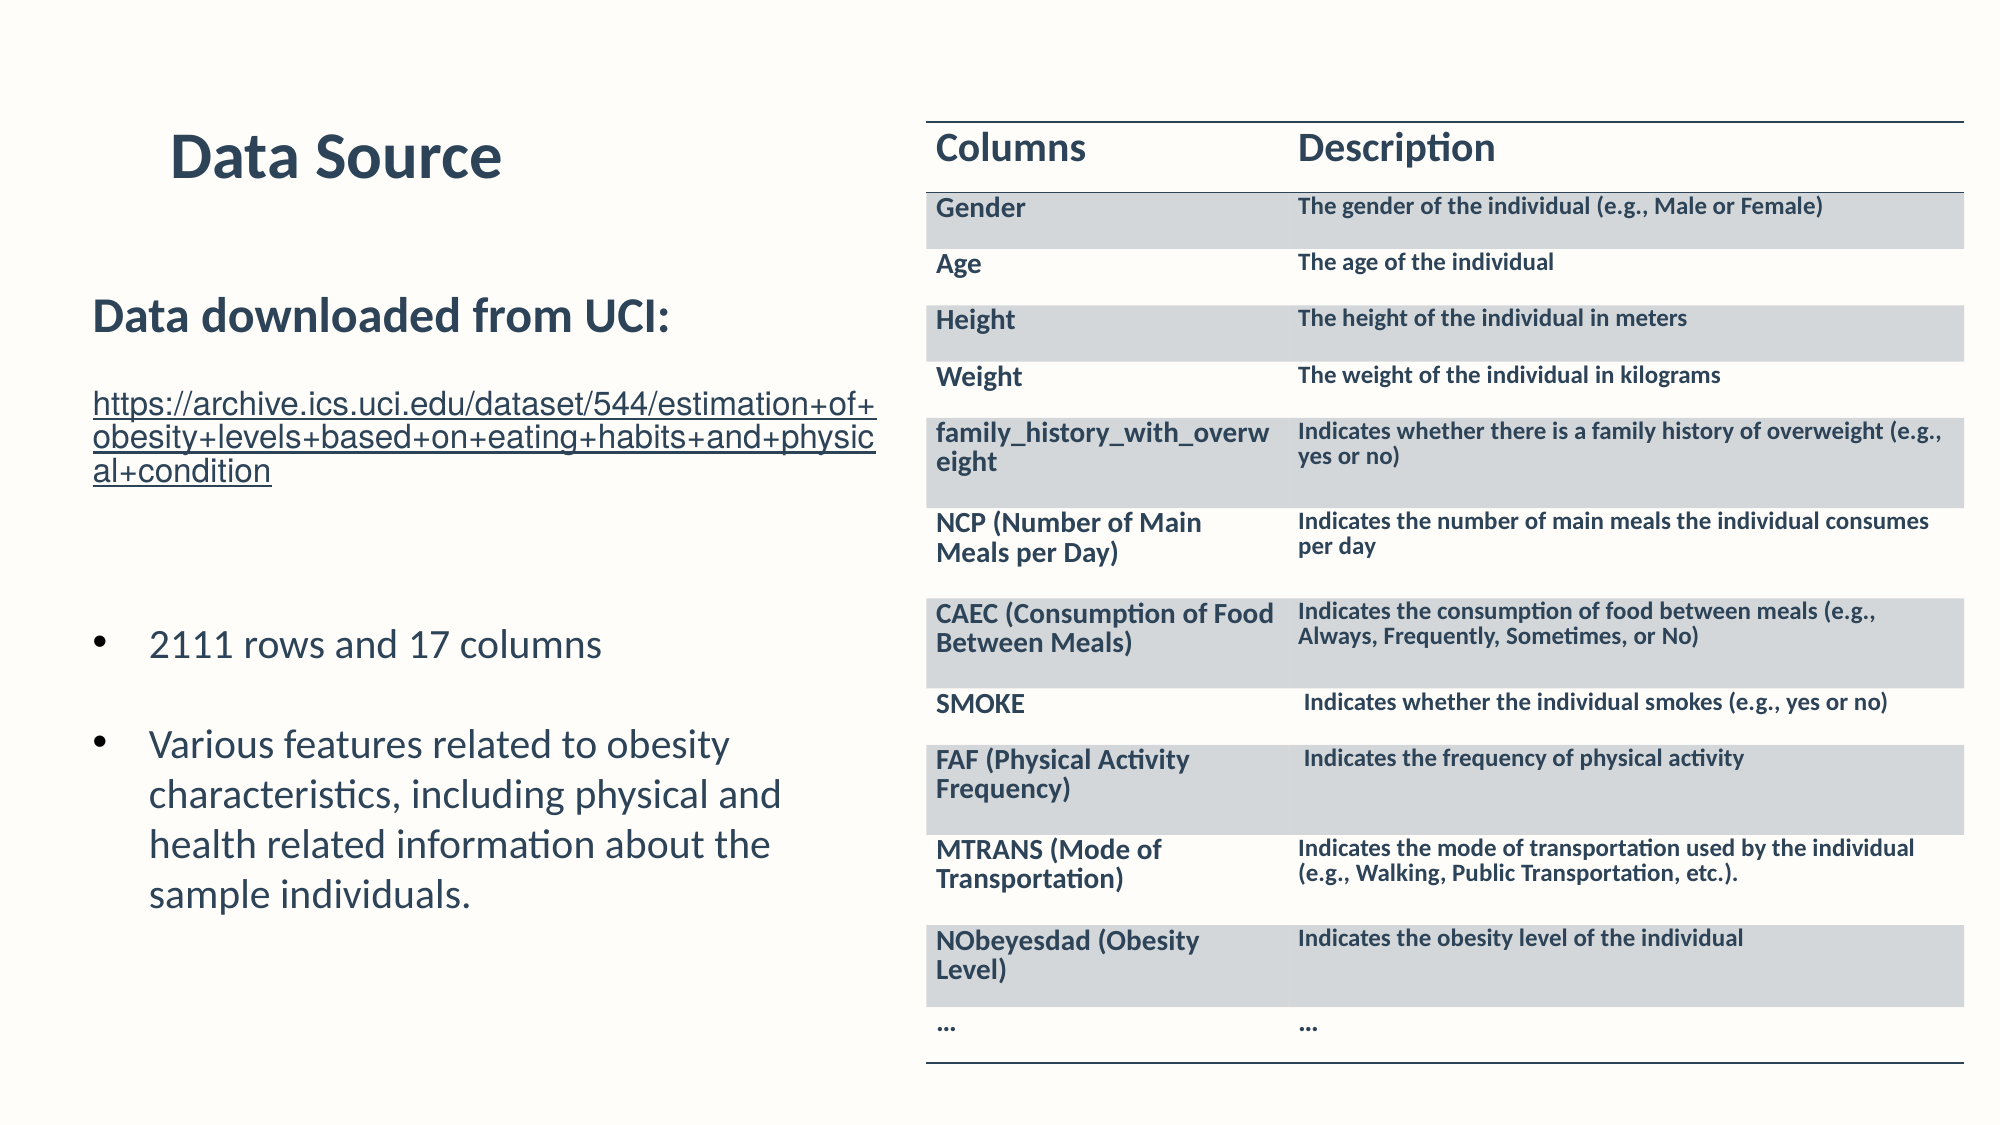

Data Source
| Columns | Description |
| --- | --- |
| Gender | The gender of the individual (e.g., Male or Female) |
| Age | The age of the individual |
| Height | The height of the individual in meters |
| Weight | The weight of the individual in kilograms |
| family\_history\_with\_overweight | Indicates whether there is a family history of overweight (e.g., yes or no) |
| NCP (Number of Main Meals per Day) | Indicates the number of main meals the individual consumes per day |
| CAEC (Consumption of Food Between Meals) | Indicates the consumption of food between meals (e.g., Always, Frequently, Sometimes, or No) |
| SMOKE | Indicates whether the individual smokes (e.g., yes or no) |
| FAF (Physical Activity Frequency) | Indicates the frequency of physical activity |
| MTRANS (Mode of Transportation) | Indicates the mode of transportation used by the individual (e.g., Walking, Public Transportation, etc.). |
| NObeyesdad (Obesity Level) | Indicates the obesity level of the individual |
| … | … |
Data downloaded from UCI:
https://archive.ics.uci.edu/dataset/544/estimation+of+obesity+levels+based+on+eating+habits+and+physical+condition

2111 rows and 17 columns

Various features related to obesity characteristics, including physical and health related information about the sample individuals.